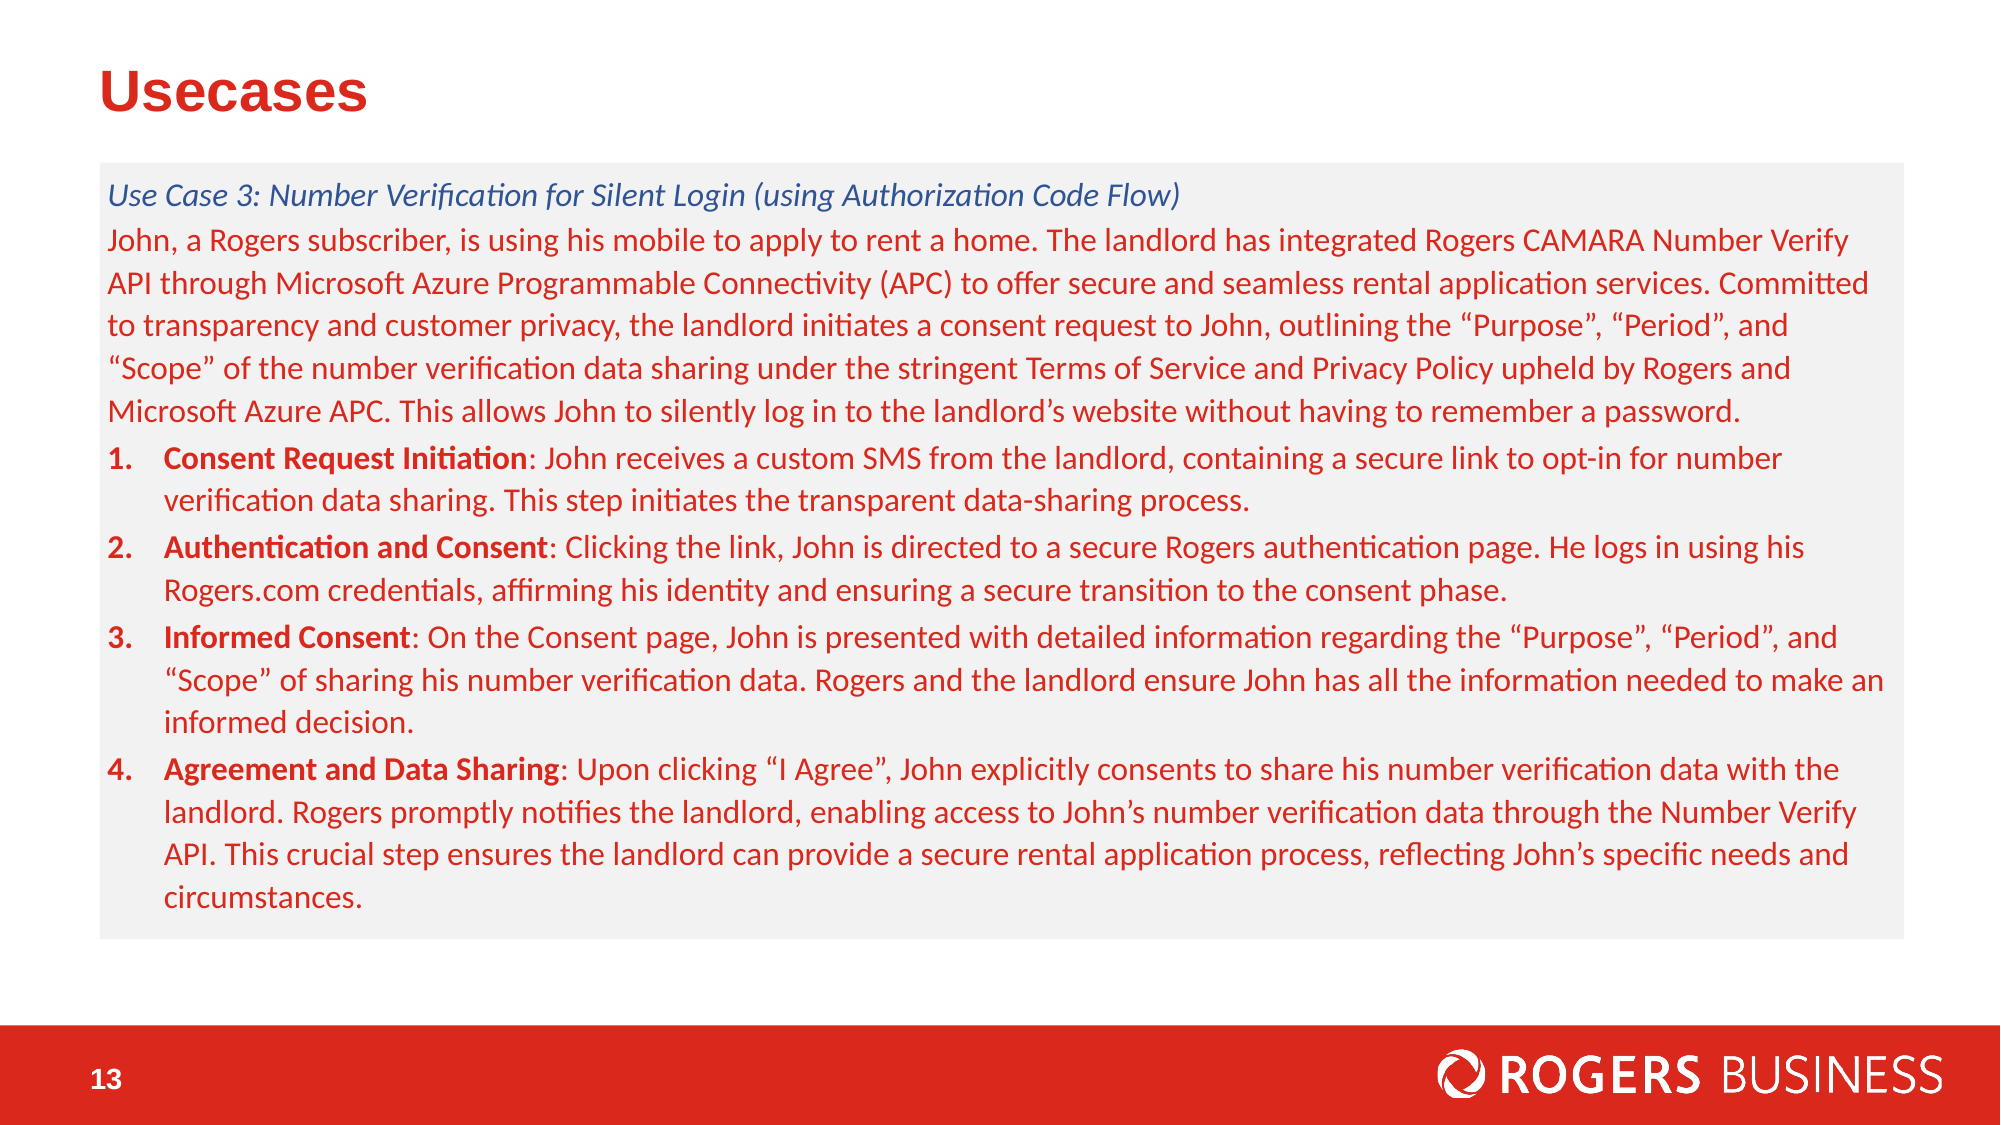

# Usecases
Use Case 3: Number Verification for Silent Login (using Authorization Code Flow)
John, a Rogers subscriber, is using his mobile to apply to rent a home. The landlord has integrated Rogers CAMARA Number Verify API through Microsoft Azure Programmable Connectivity (APC) to offer secure and seamless rental application services. Committed to transparency and customer privacy, the landlord initiates a consent request to John, outlining the “Purpose”, “Period”, and “Scope” of the number verification data sharing under the stringent Terms of Service and Privacy Policy upheld by Rogers and Microsoft Azure APC. This allows John to silently log in to the landlord’s website without having to remember a password.
Consent Request Initiation: John receives a custom SMS from the landlord, containing a secure link to opt-in for number verification data sharing. This step initiates the transparent data-sharing process.
Authentication and Consent: Clicking the link, John is directed to a secure Rogers authentication page. He logs in using his Rogers.com credentials, affirming his identity and ensuring a secure transition to the consent phase.
Informed Consent: On the Consent page, John is presented with detailed information regarding the “Purpose”, “Period”, and “Scope” of sharing his number verification data. Rogers and the landlord ensure John has all the information needed to make an informed decision.
Agreement and Data Sharing: Upon clicking “I Agree”, John explicitly consents to share his number verification data with the landlord. Rogers promptly notifies the landlord, enabling access to John’s number verification data through the Number Verify API. This crucial step ensures the landlord can provide a secure rental application process, reflecting John’s specific needs and circumstances.